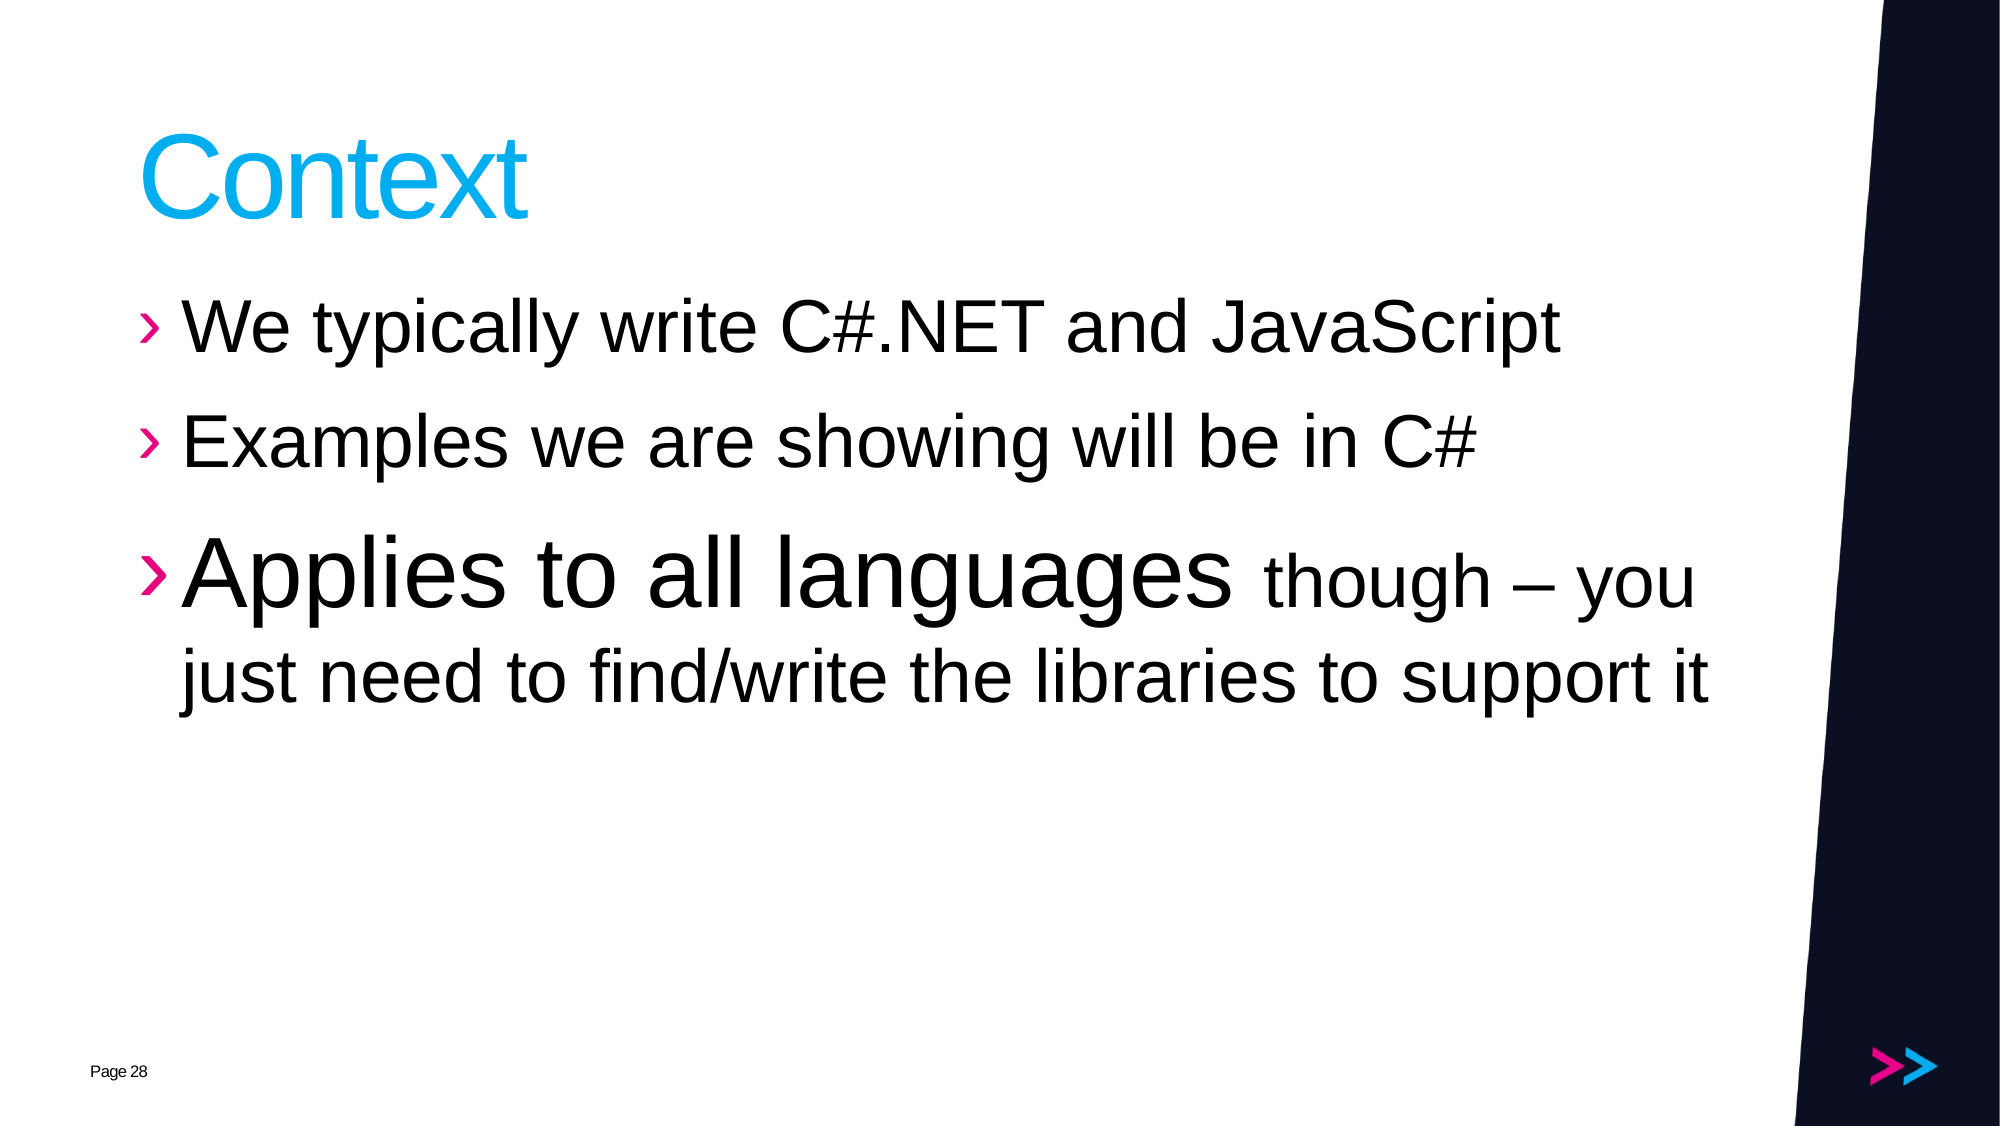

# Context
We typically write C#.NET and JavaScript
Examples we are showing will be in C#
Applies to all languages though – you just need to find/write the libraries to support it
28